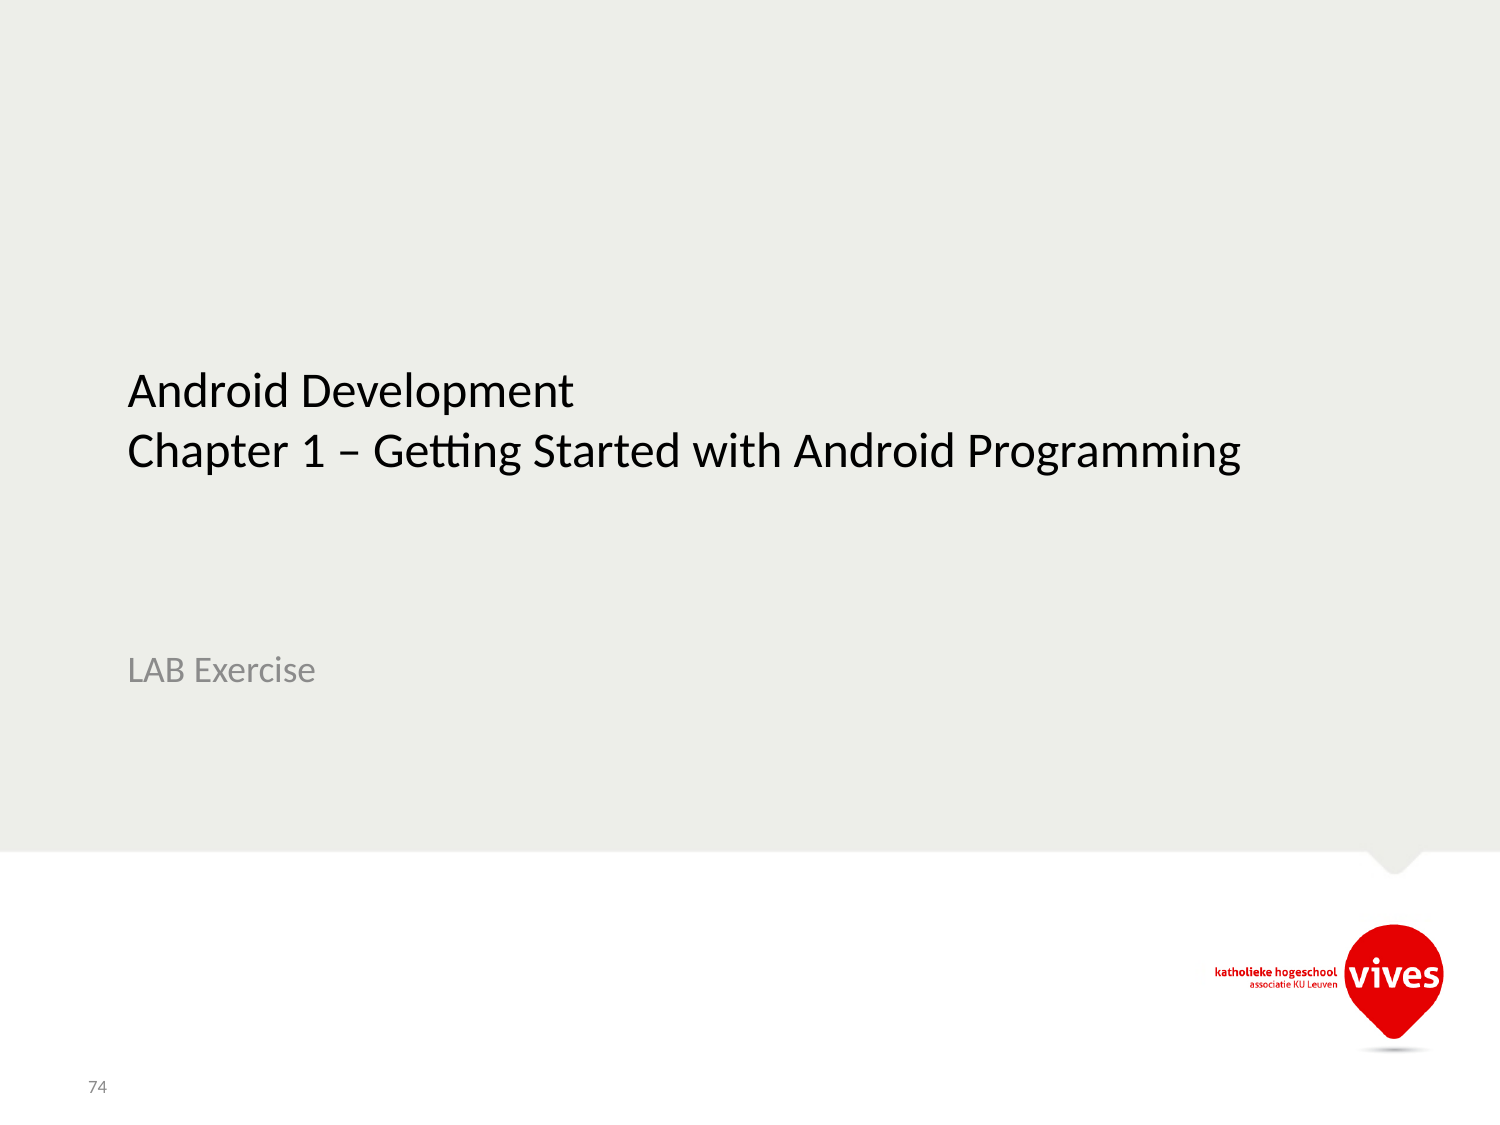

# Android Development Chapter 1 – Getting Started with Android Programming
LAB Exercise
74